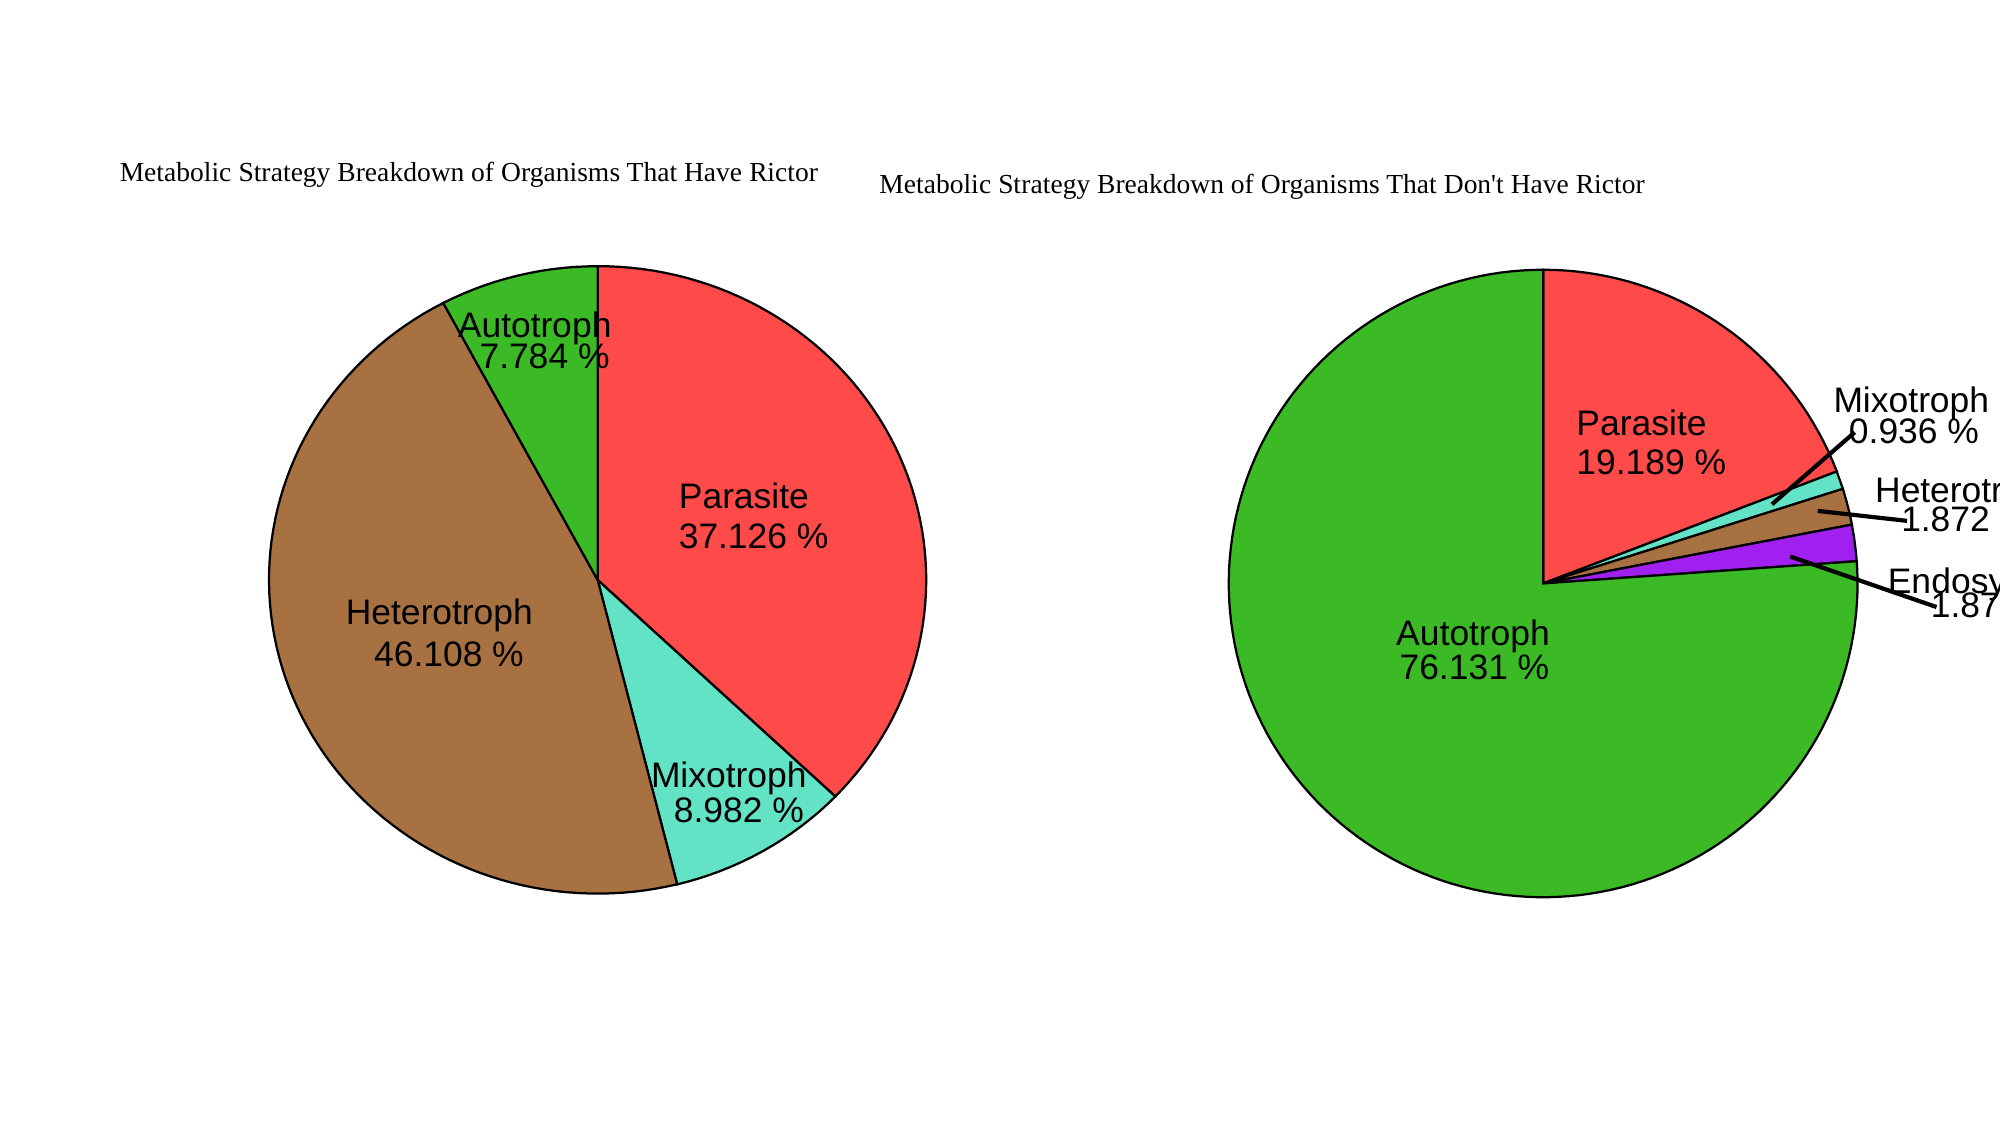

Metabolic Strategy Breakdown of Organisms That Have Rictor

Autotroph
 7.784 %
Parasite
 37.126 %

Heterotroph
 46.108 %
Mixotroph
 8.982 %

Metabolic Strategy Breakdown of Organisms That Don't Have Rictor

Mixotroph
Parasite
 0.936 %
 19.189 %

Heterotroph

 1.872 %

Endosymbiote
 1.872 %
Autotroph
 76.131 %